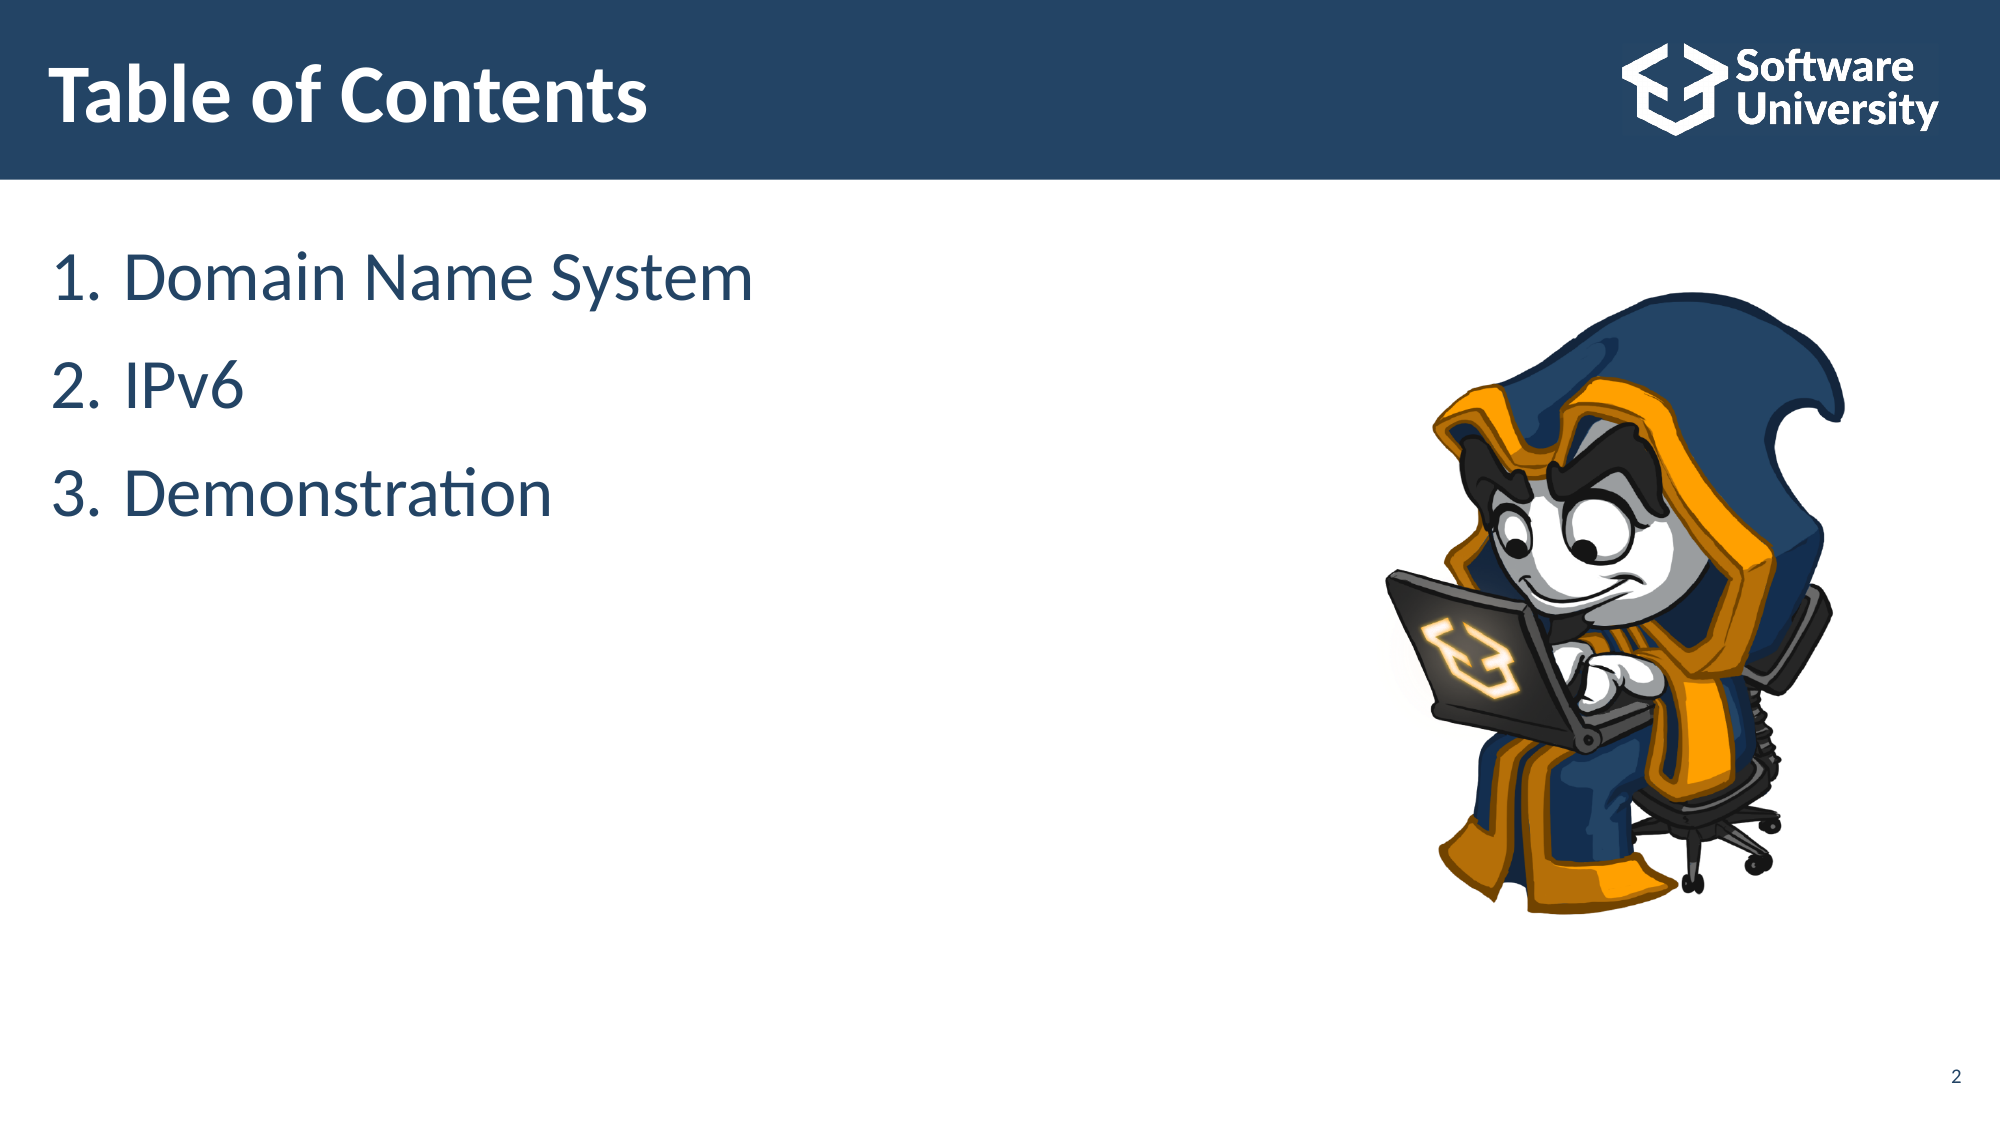

# Table of Contents
Domain Name System
IPv6
Demonstration

2